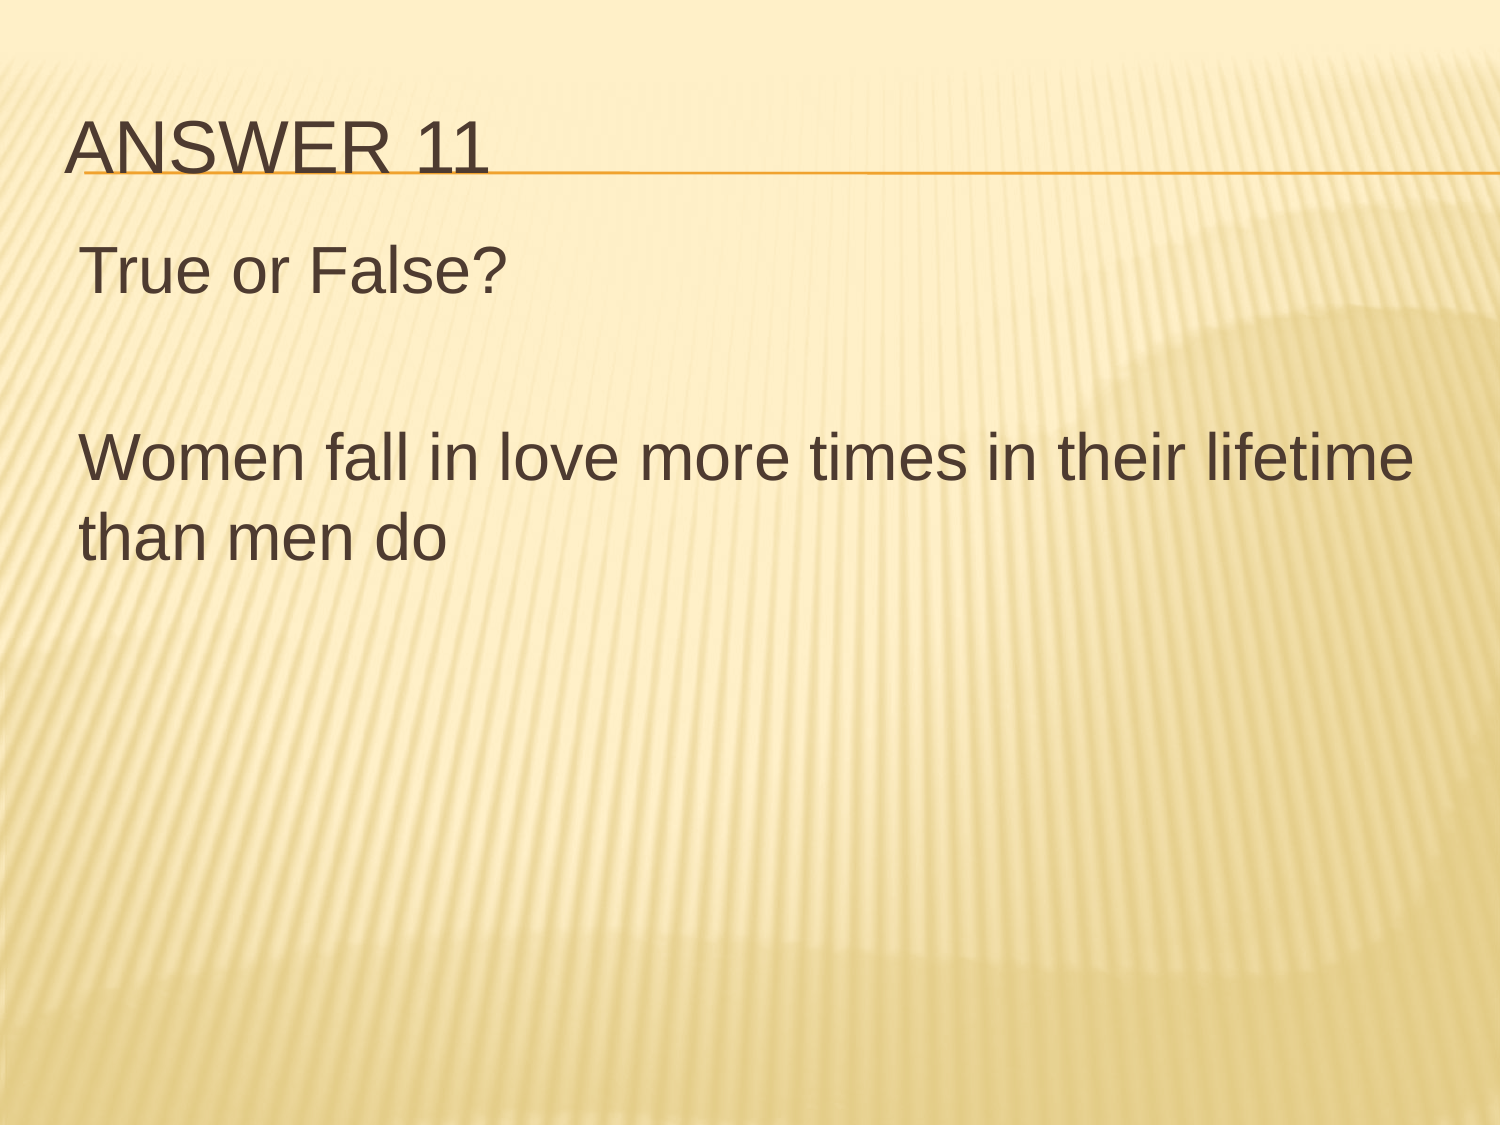

# Answer 11
True or False?

Women fall in love more times in their lifetime than men do